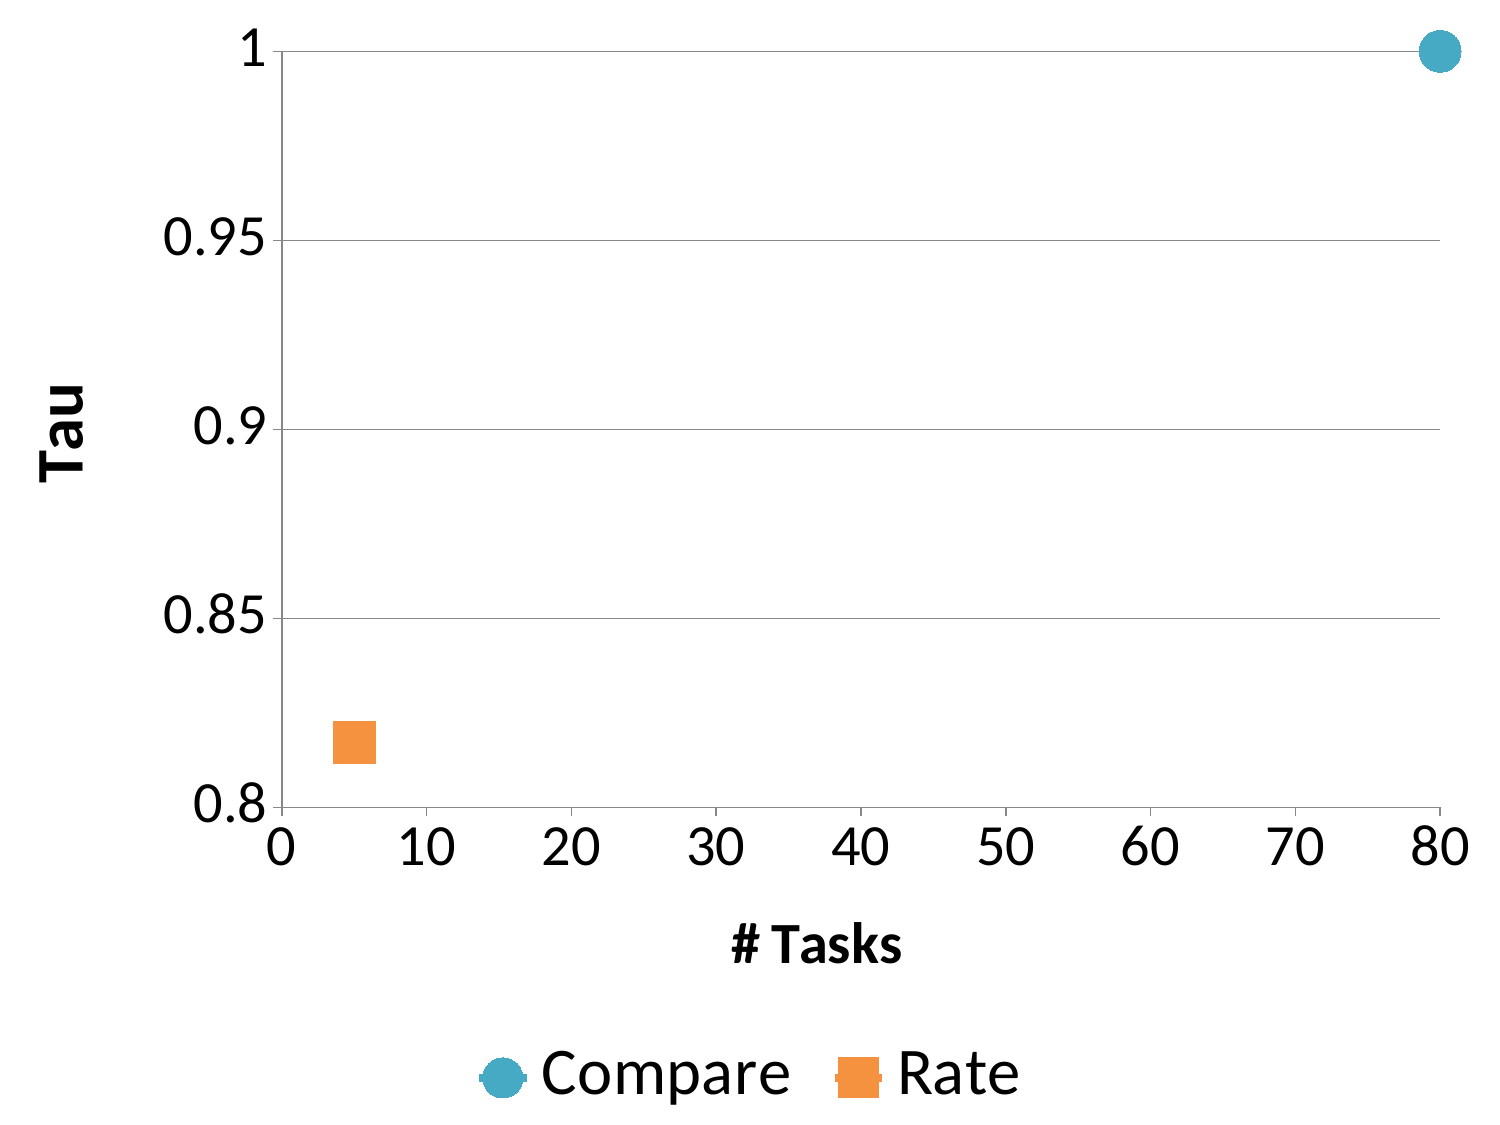

### Chart

| Category | Compare | Rate |
|---|---|---|